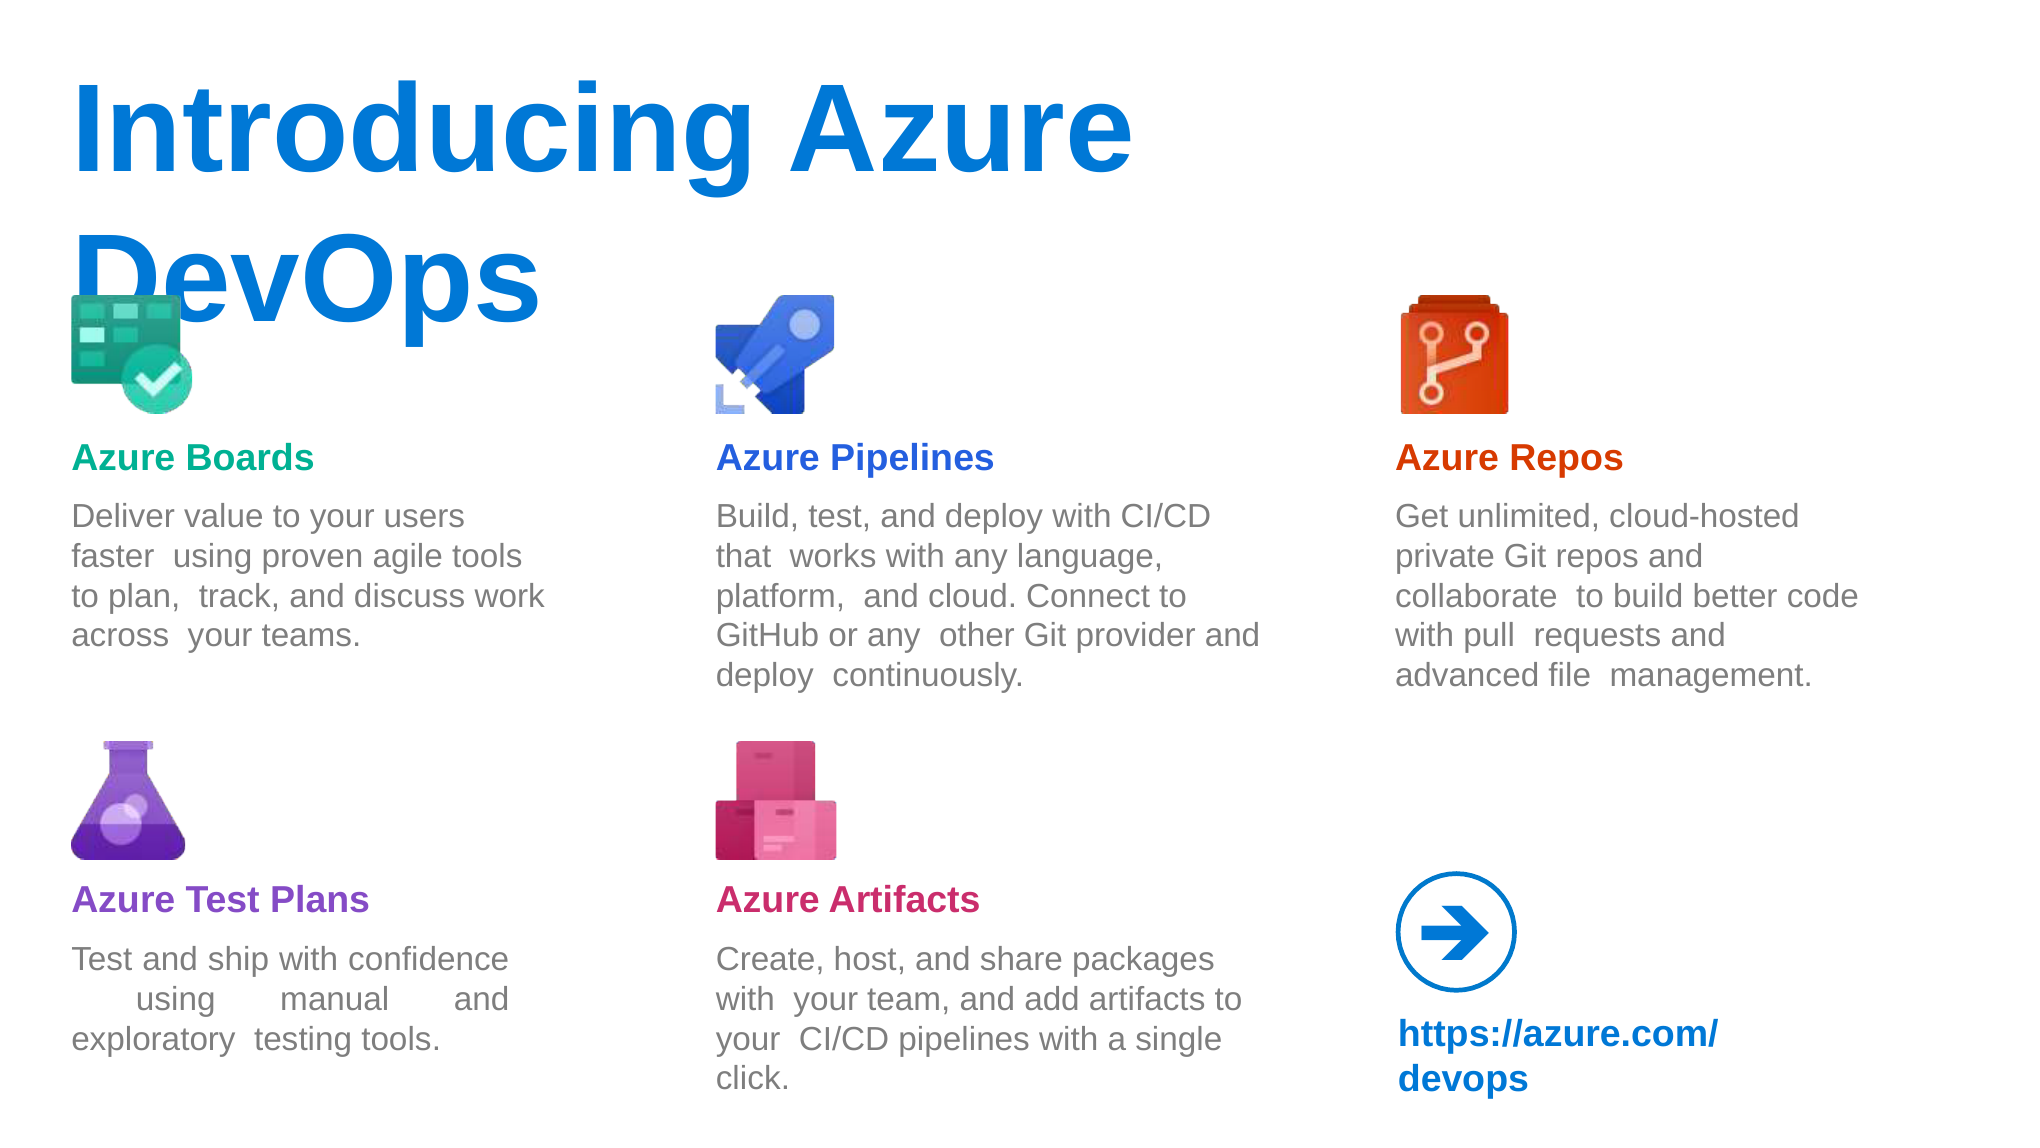

# Introducing Azure DevOps

Azure Boards
Deliver value to your users faster  using proven agile tools to plan,  track, and discuss work across  your teams.
Azure Pipelines
Build, test, and deploy with CI/CD that  works with any language, platform,  and cloud. Connect to GitHub or any  other Git provider and deploy  continuously.
Azure Repos
Get unlimited, cloud-hosted  private Git repos and collaborate  to build better code with pull  requests and advanced file  management.

Azure Test Plans
Test and ship with confidence  using manual and exploratory  testing tools.
Azure Artifacts
Create, host, and share packages with  your team, and add artifacts to your  CI/CD pipelines with a single click.

🡺
https://azure.com/devops